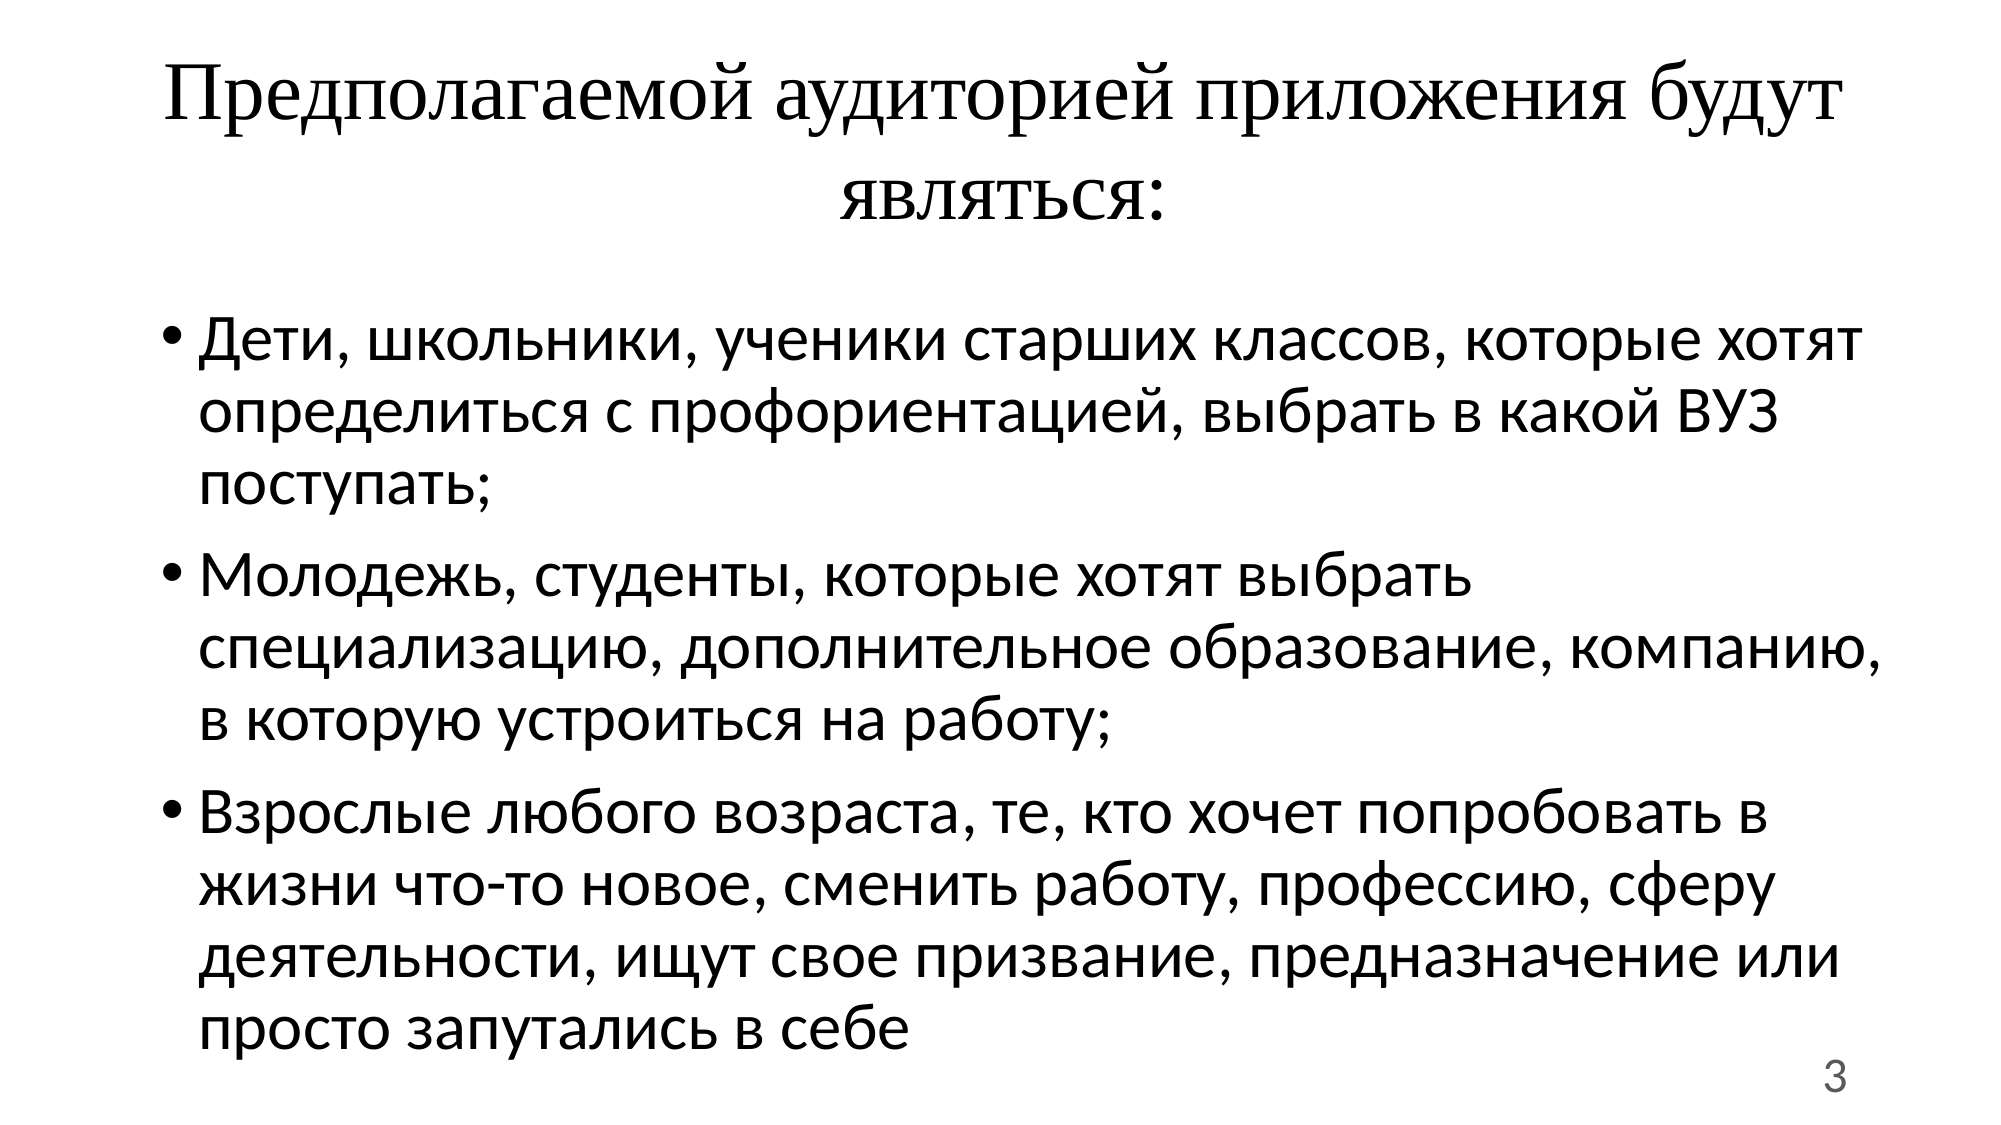

Предполагаемой аудиторией приложения будут являться:
Дети, школьники, ученики старших классов, которые хотят определиться с профориентацией, выбрать в какой ВУЗ поступать;
Молодежь, студенты, которые хотят выбрать специализацию, дополнительное образование, компанию, в которую устроиться на работу;
Взрослые любого возраста, те, кто хочет попробовать в жизни что-то новое, сменить работу, профессию, сферу деятельности, ищут свое призвание, предназначение или просто запутались в себе

3